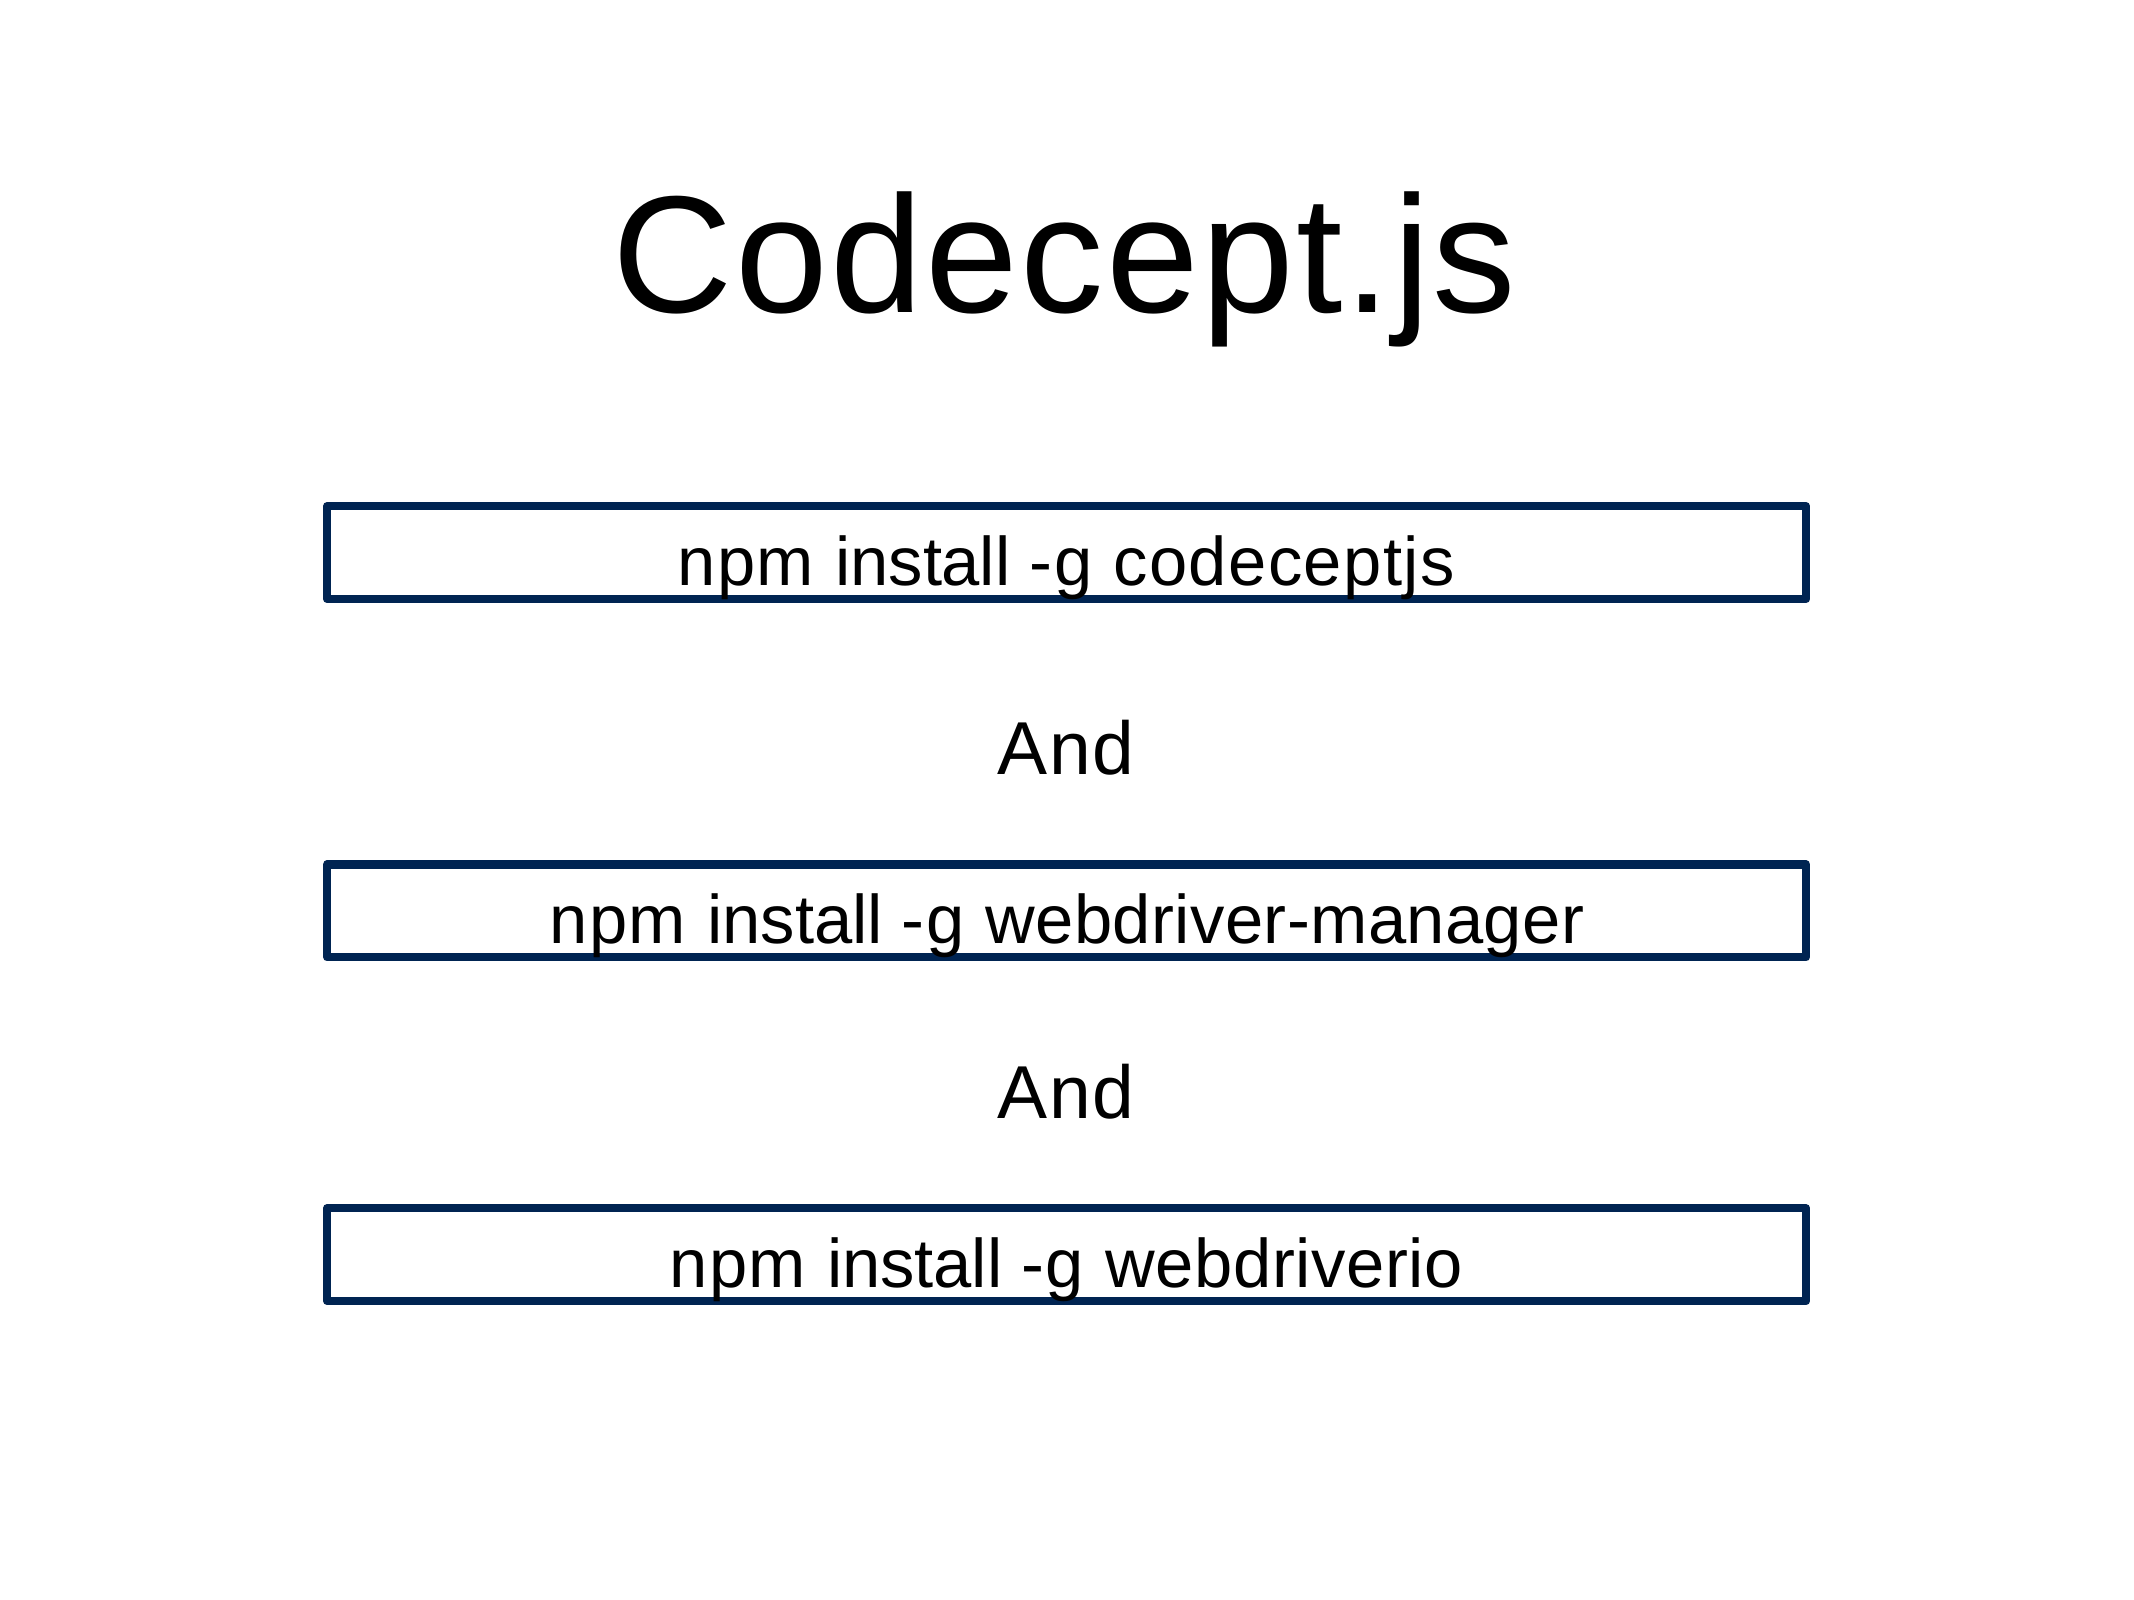

# Codecept.js
npm install -g codeceptjs
And
npm install -g webdriver-manager
And
npm install -g webdriverio